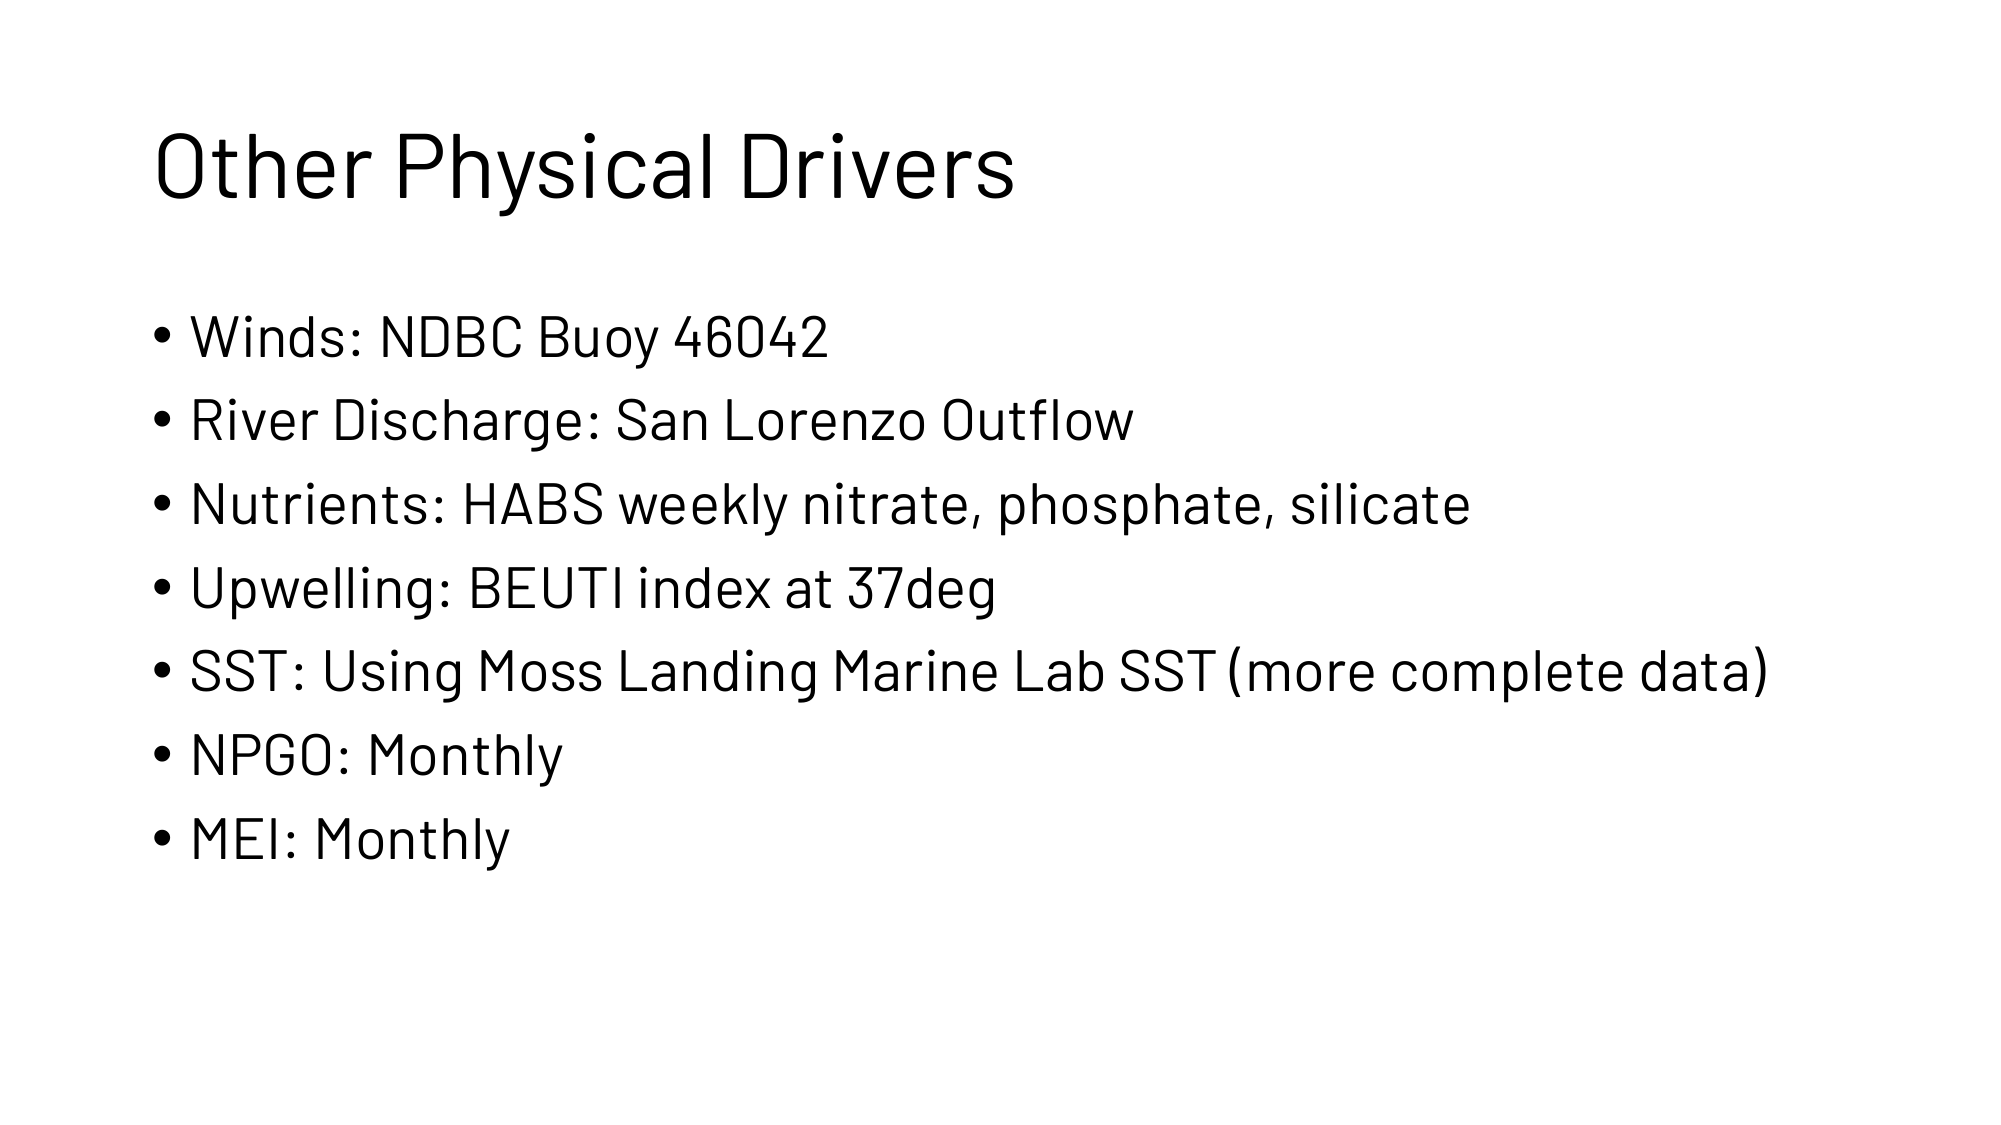

# Other Physical Drivers
Winds: NDBC Buoy 46042
River Discharge: San Lorenzo Outflow
Nutrients: HABS weekly nitrate, phosphate, silicate
Upwelling: BEUTI index at 37deg
SST: Using Moss Landing Marine Lab SST (more complete data)
NPGO: Monthly
MEI: Monthly